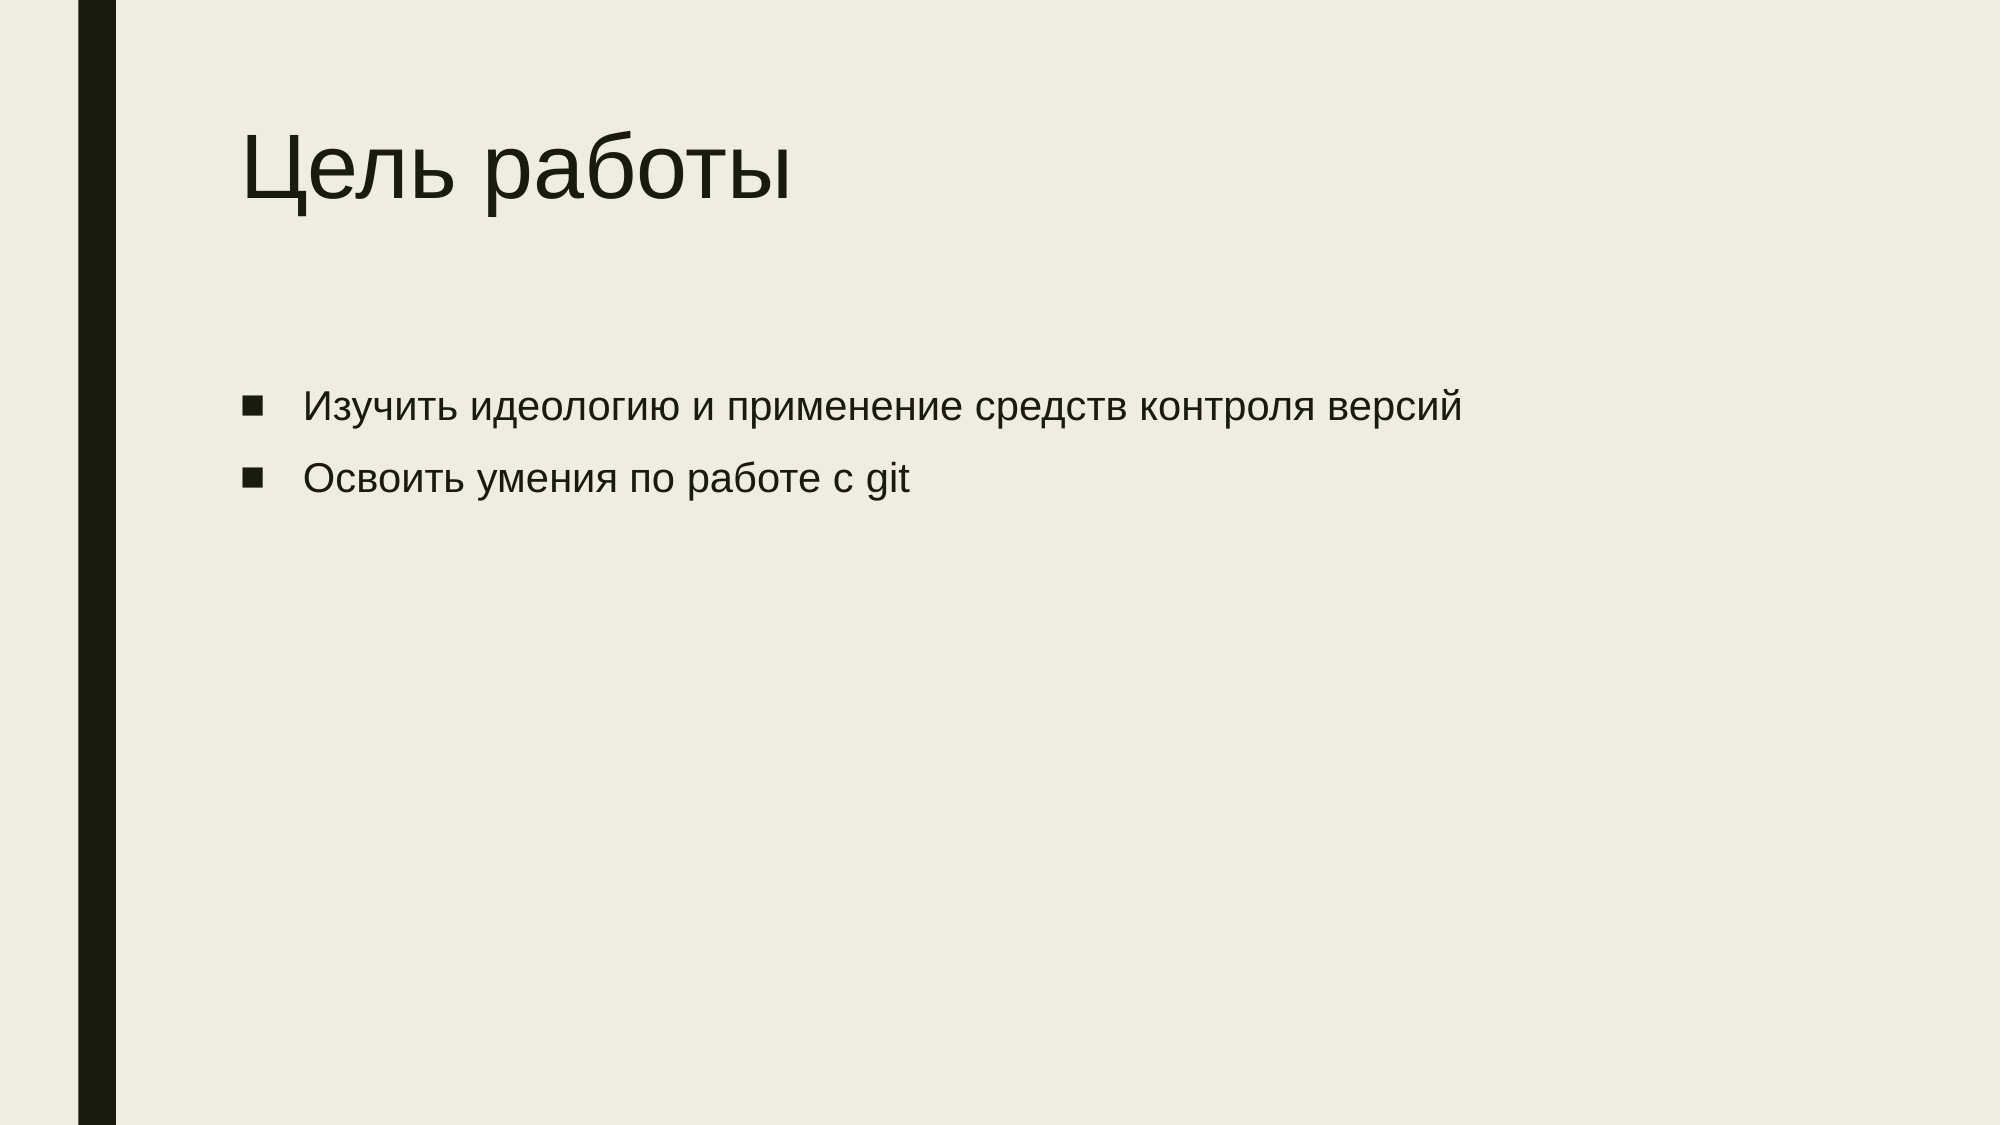

# Цель работы
Изучить идеологию и применение средств контроля версий
Освоить умения по работе с git